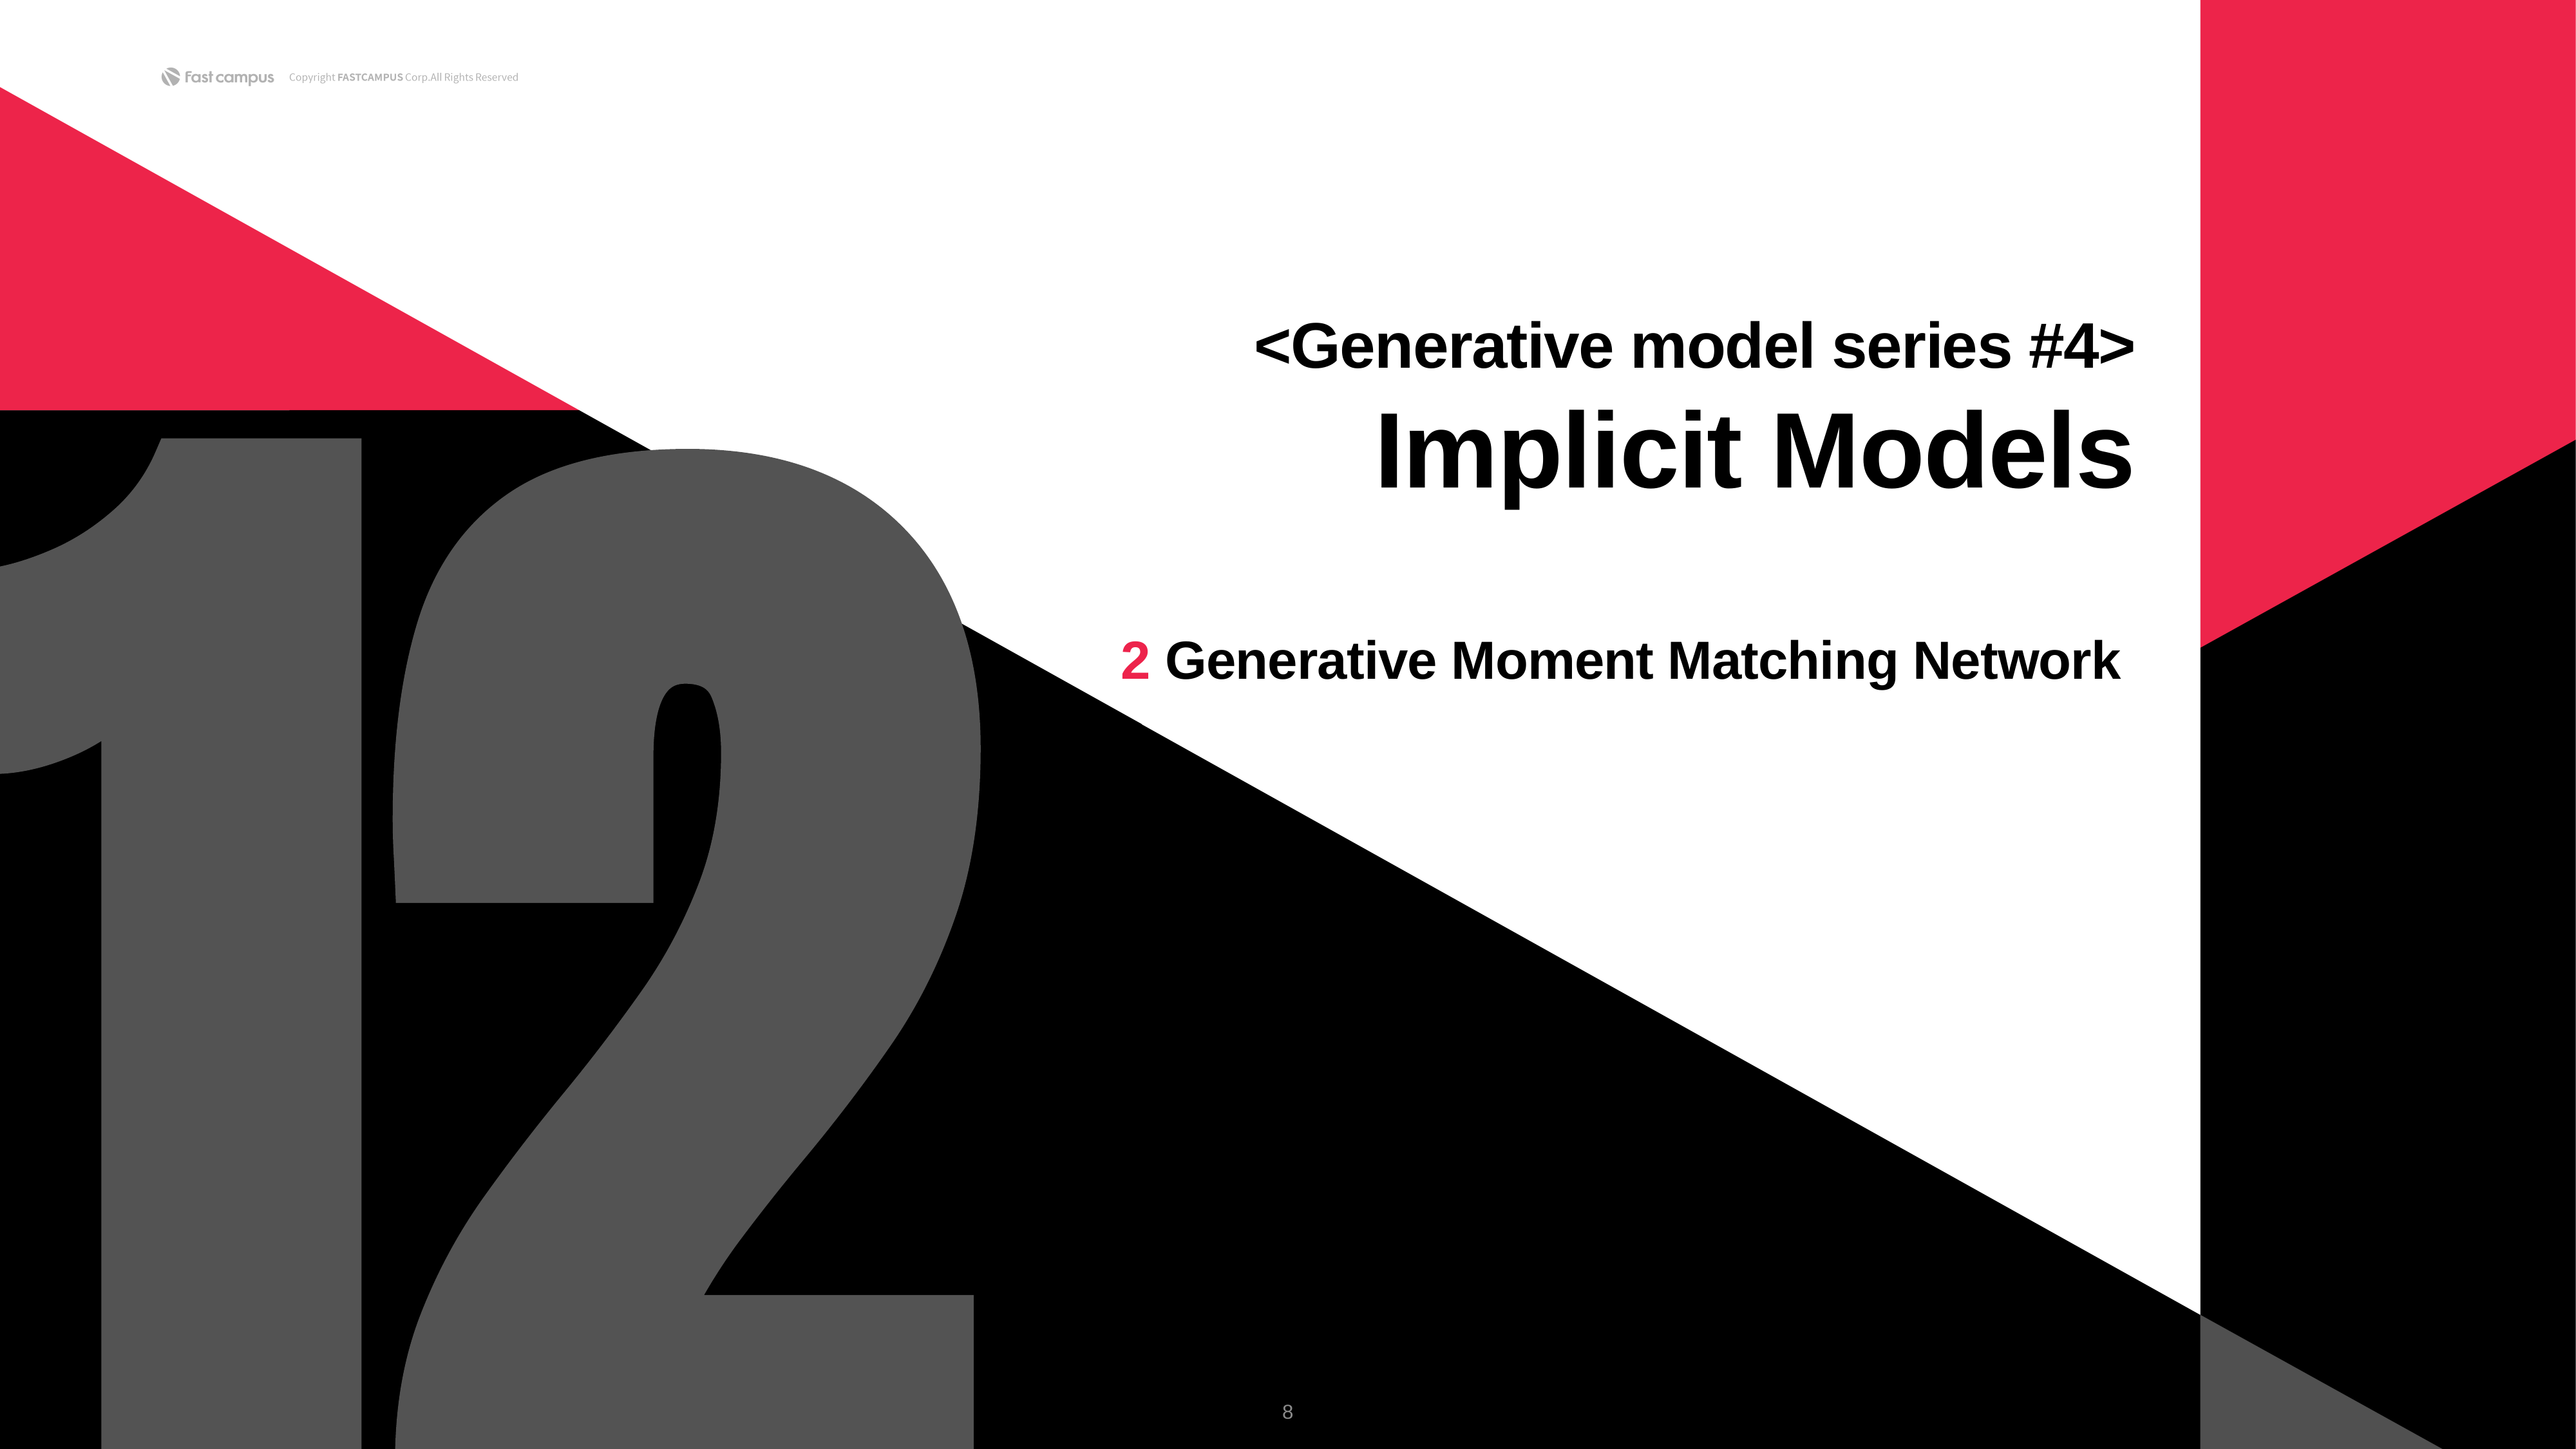

1
2
<Generative model series #4>
Implicit Models

2 Generative Moment Matching Network

8